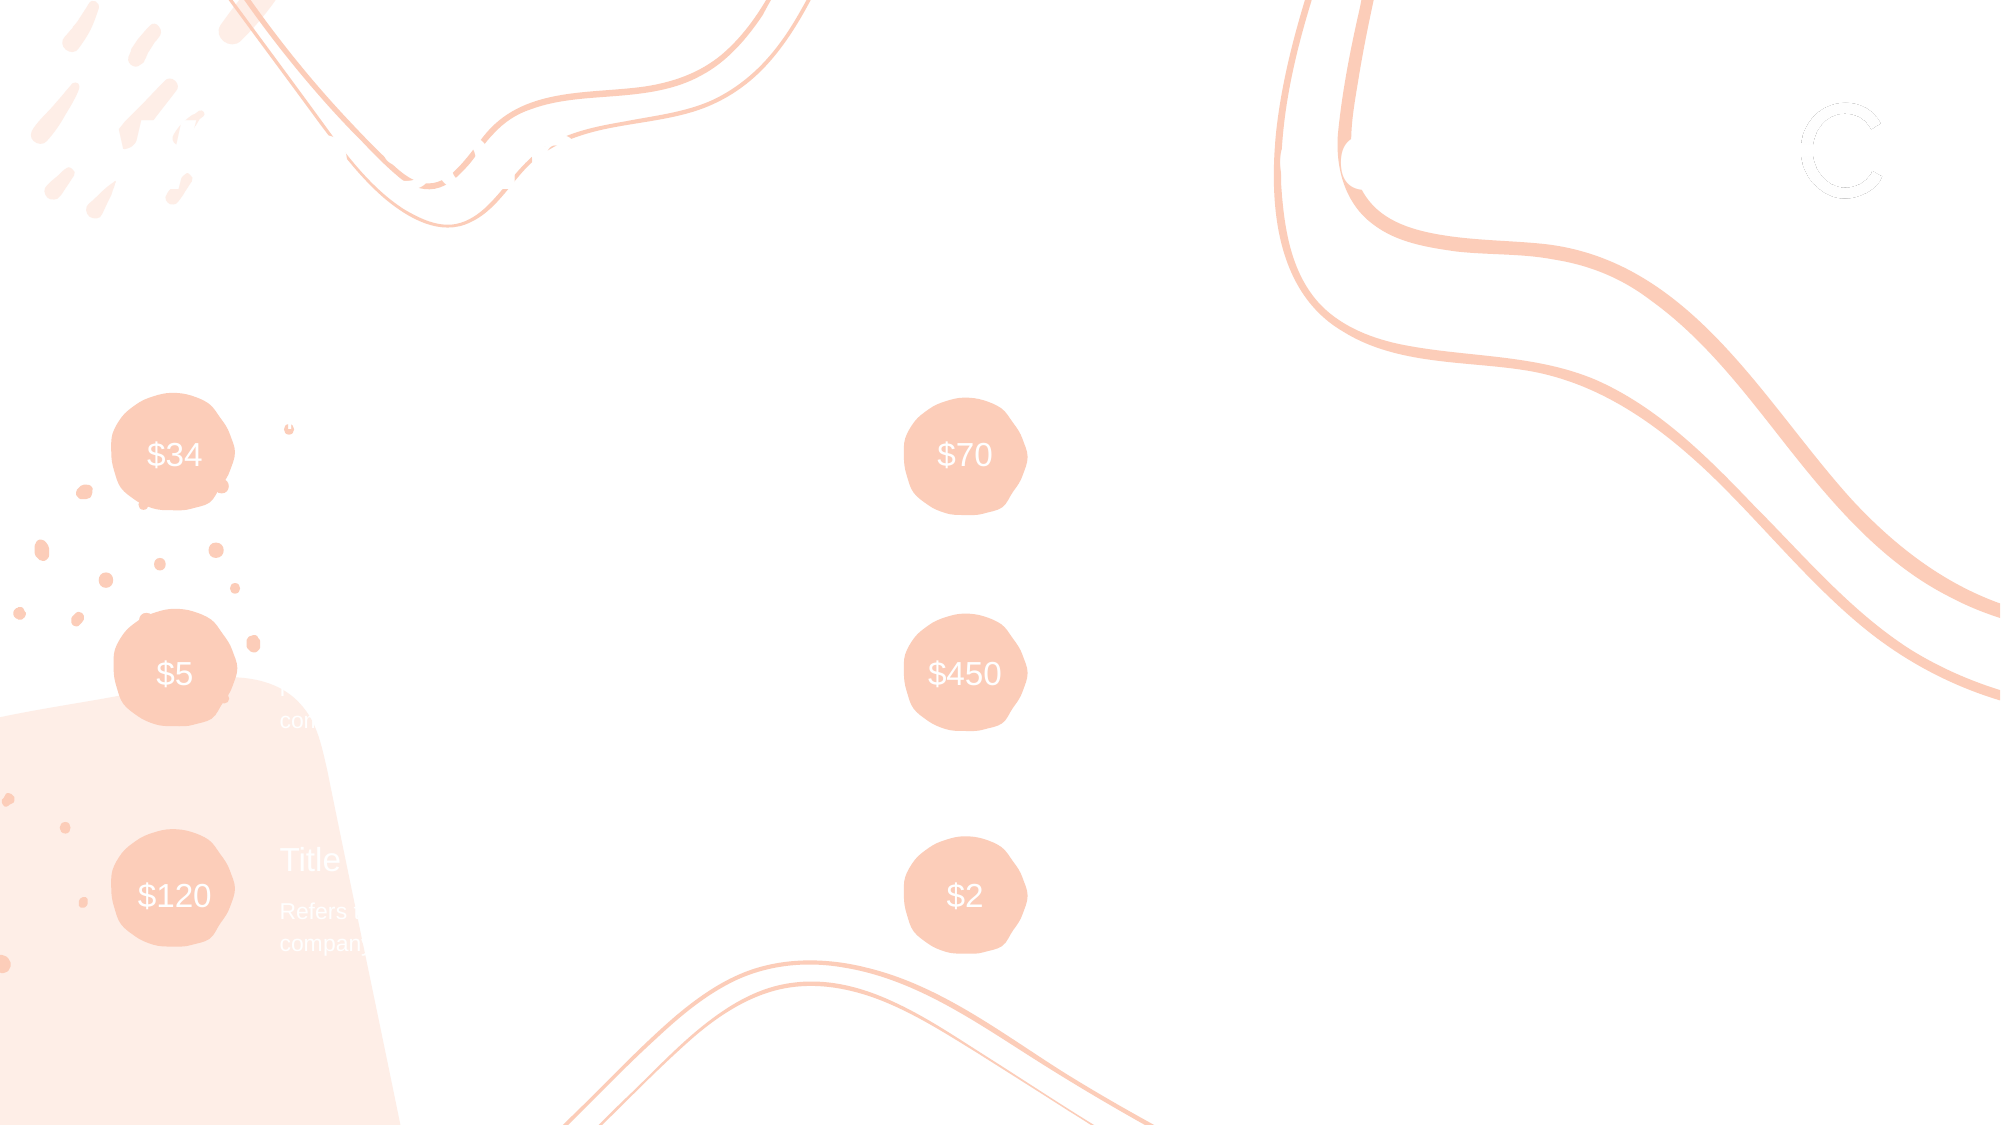

Write something here target market
Title One
Refers to a good or service being offered by a company. Ideally, a product should.
Title Four
Refers to a good or service being offered by a company. Ideally, a product should.

$34
$70
Title Two
Refers to a good or service being offered by a company. Ideally, a product should.
Title Five
Refers to a good or service being offered by a company. Ideally, a product should.

$5
$450

Title Three
Refers to a good or service being offered by a company. Ideally, a product should.
Title Six
Refers to a good or service being offered by a company. Ideally, a product should.

$120
$2